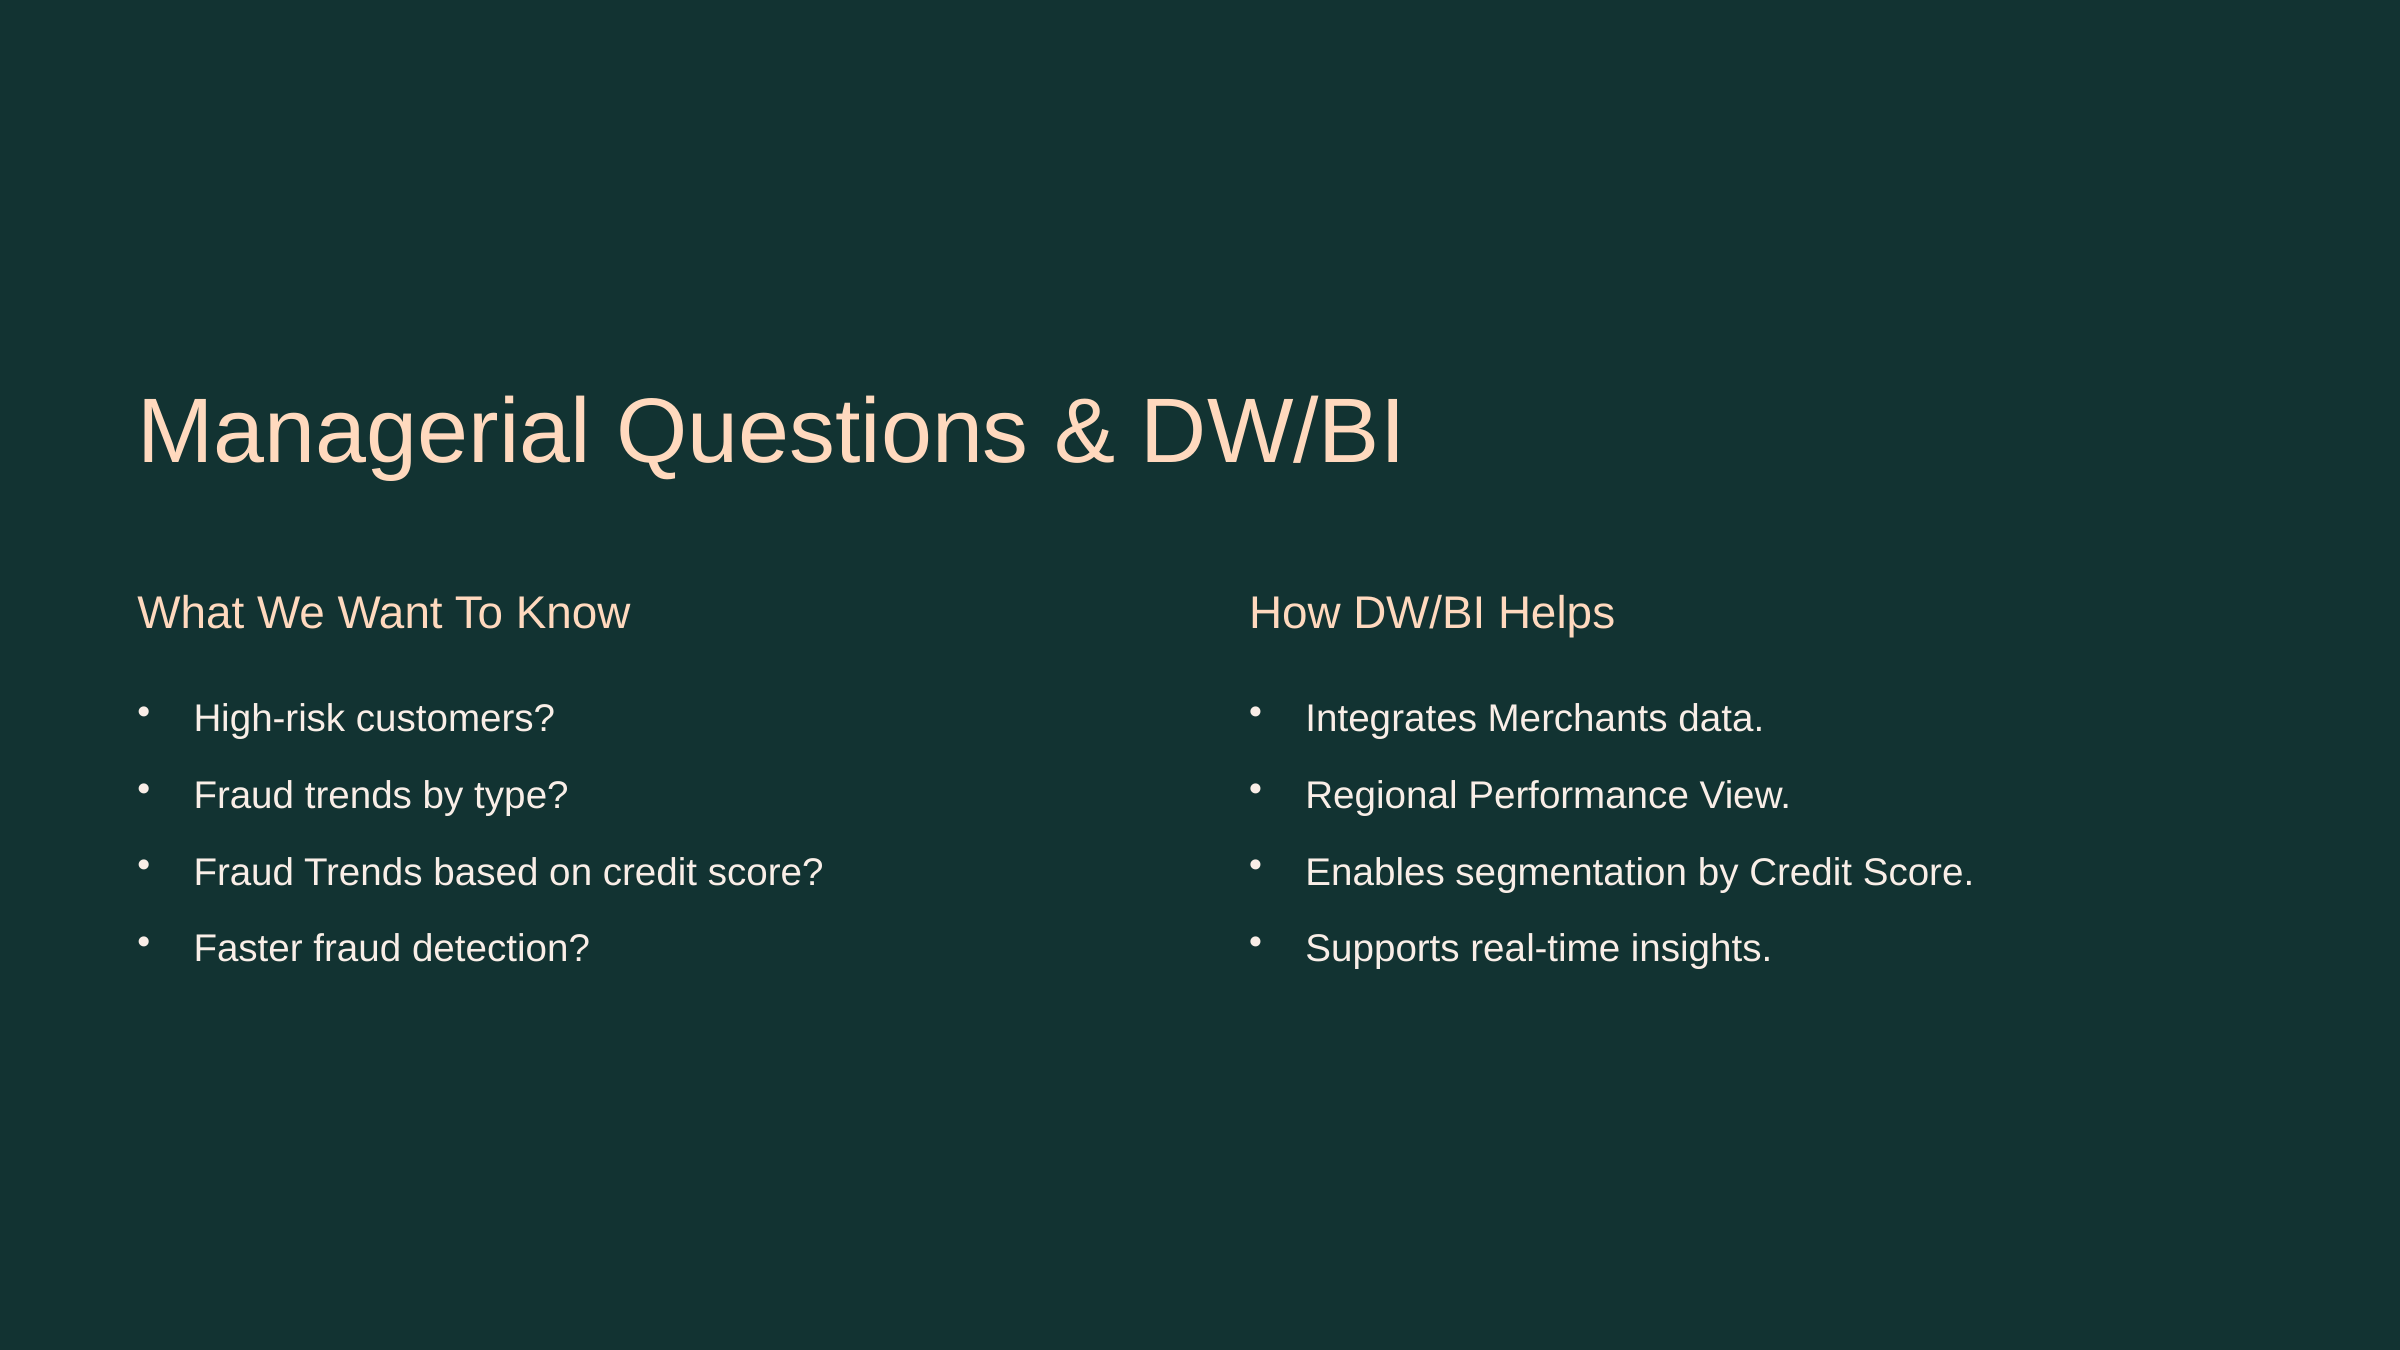

Managerial Questions & DW/BI
What We Want To Know
How DW/BI Helps
High-risk customers?
Integrates Merchants data.
Fraud trends by type?
Regional Performance View.
Fraud Trends based on credit score?
Enables segmentation by Credit Score.
Faster fraud detection?
Supports real-time insights.